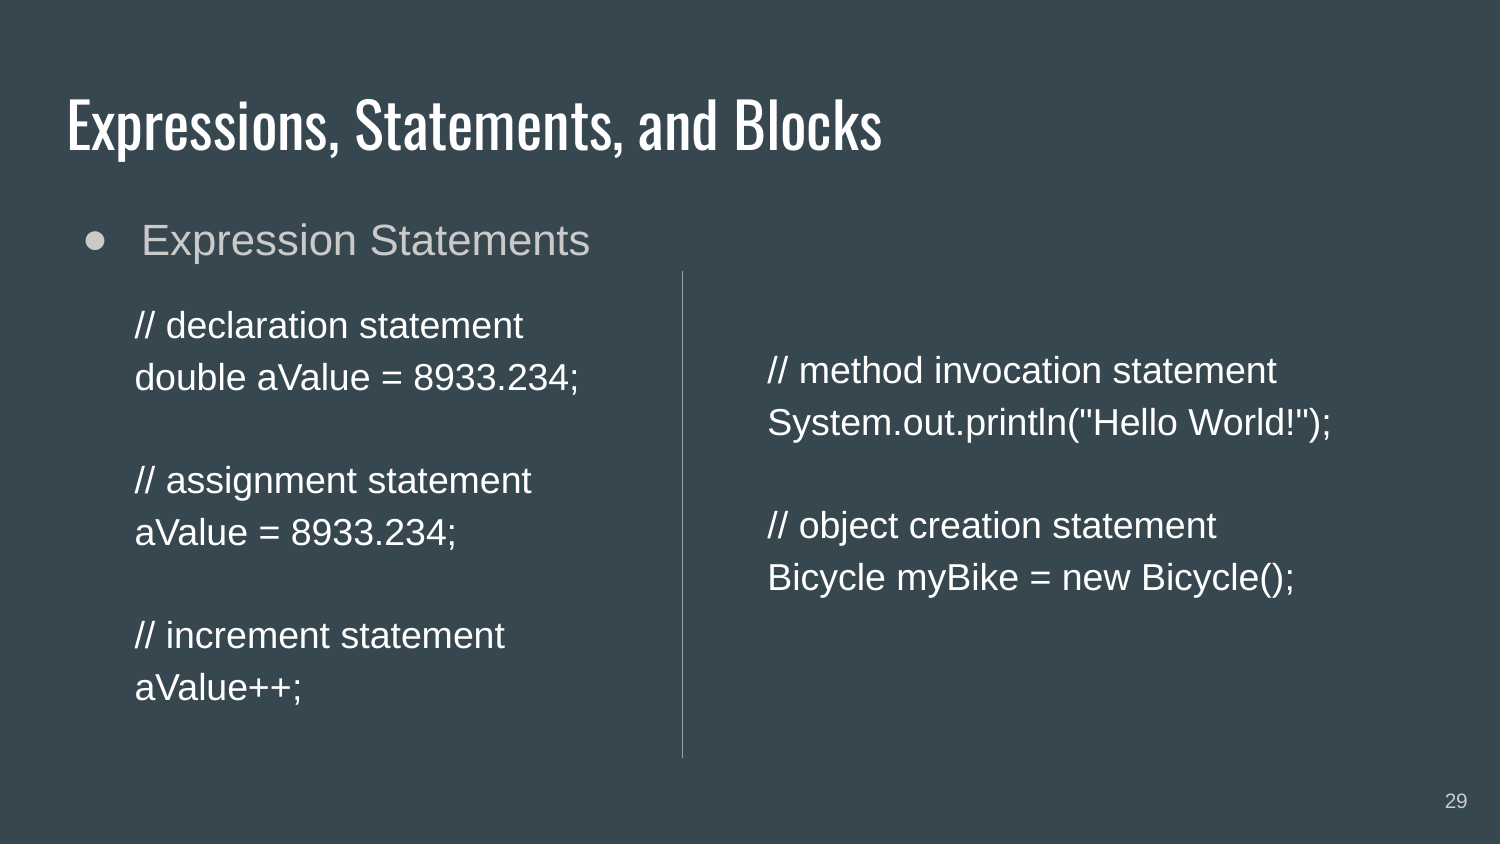

# Expressions, Statements, and Blocks
Expression Statements

// declaration statement
double aValue = 8933.234;

// assignment statement
aValue = 8933.234;

// increment statement
aValue++;

// method invocation statement
System.out.println("Hello World!");

// object creation statement
Bicycle myBike = new Bicycle();

29